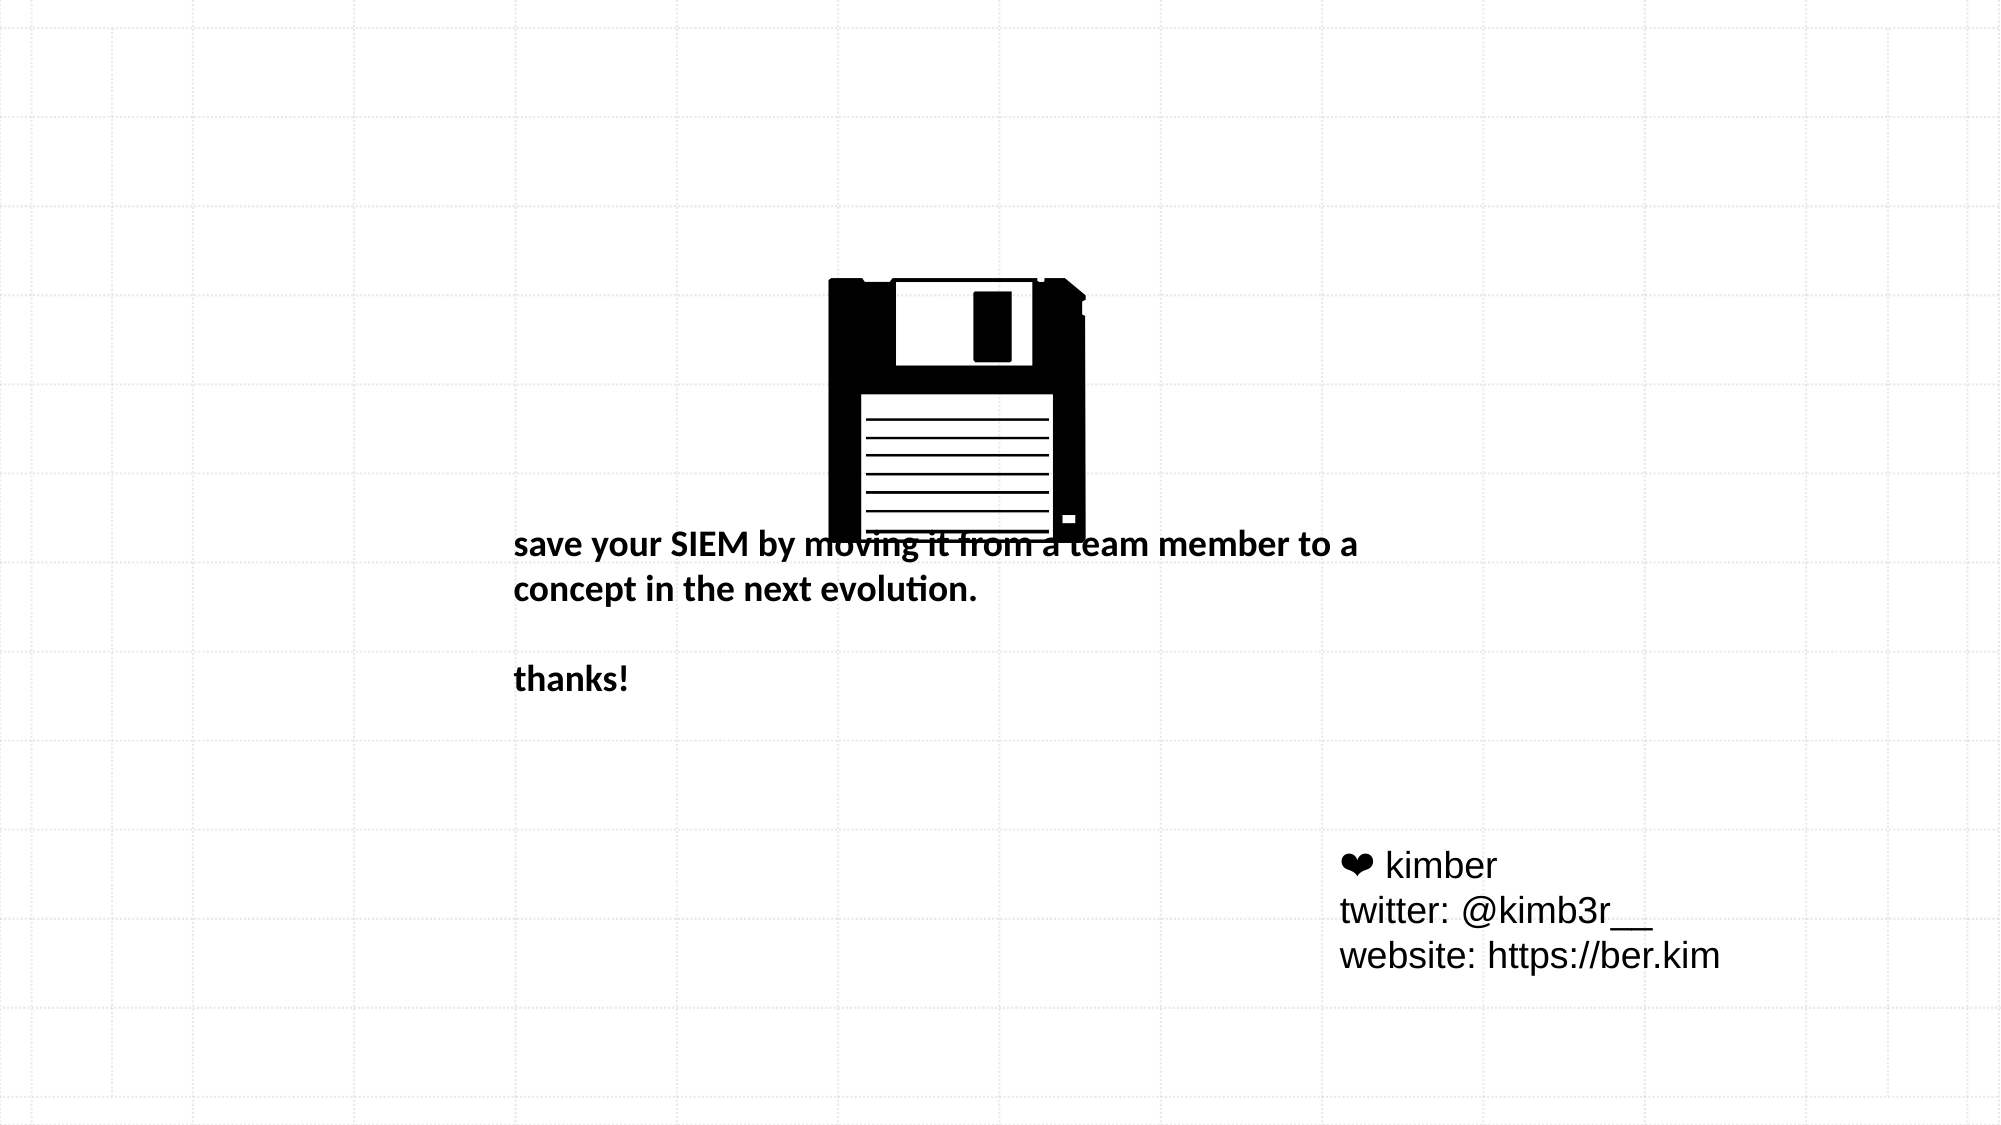

💾
save your SIEM by moving it from a team member to a concept in the next evolution.

thanks!
❤️ kimber
twitter: @kimb3r__
website: https://ber.kim